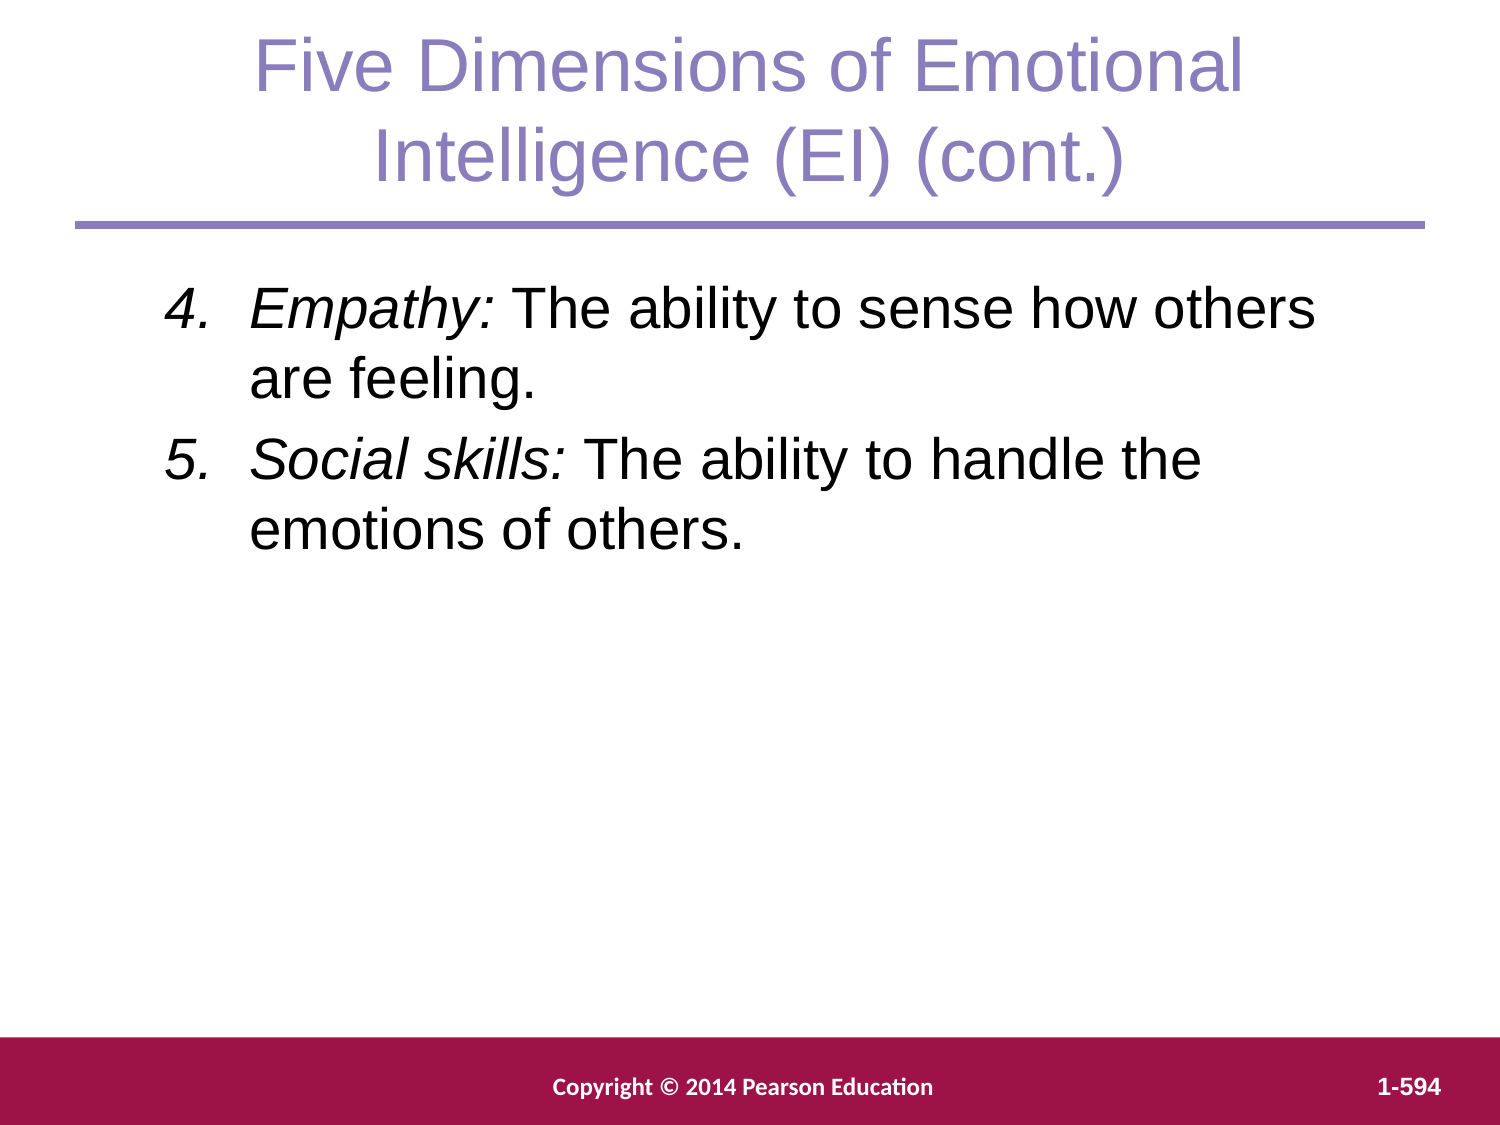

Five Dimensions of Emotional Intelligence (EI) (cont.)
Empathy: The ability to sense how others are feeling.
Social skills: The ability to handle the emotions of others.